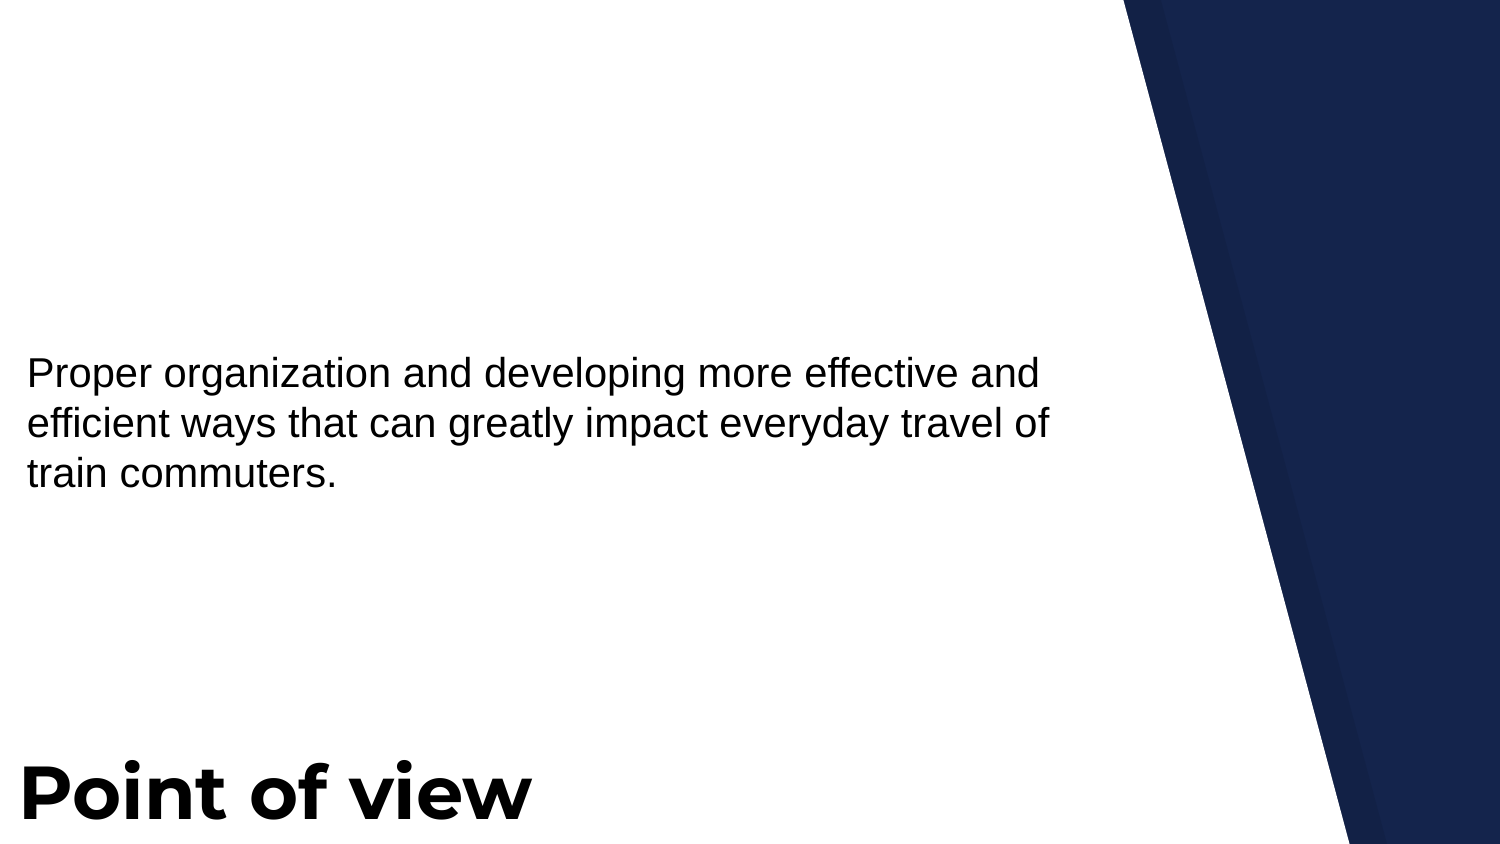

Proper organization and developing more effective and efficient ways that can greatly impact everyday travel of train commuters.
Point of view